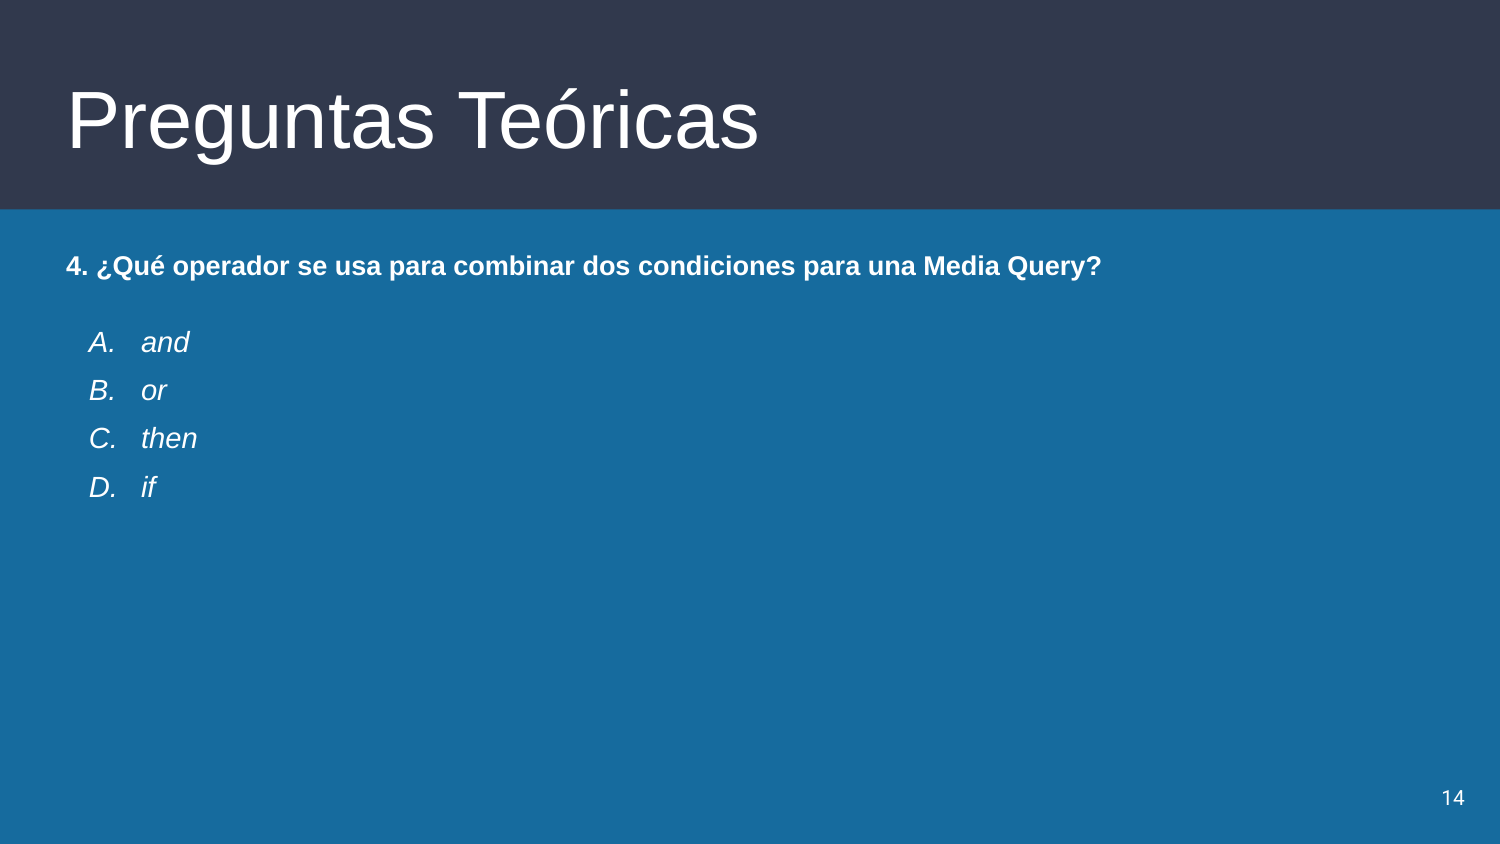

# Preguntas Teóricas
4. ¿Qué operador se usa para combinar dos condiciones para una Media Query?
and
or
then
if
14